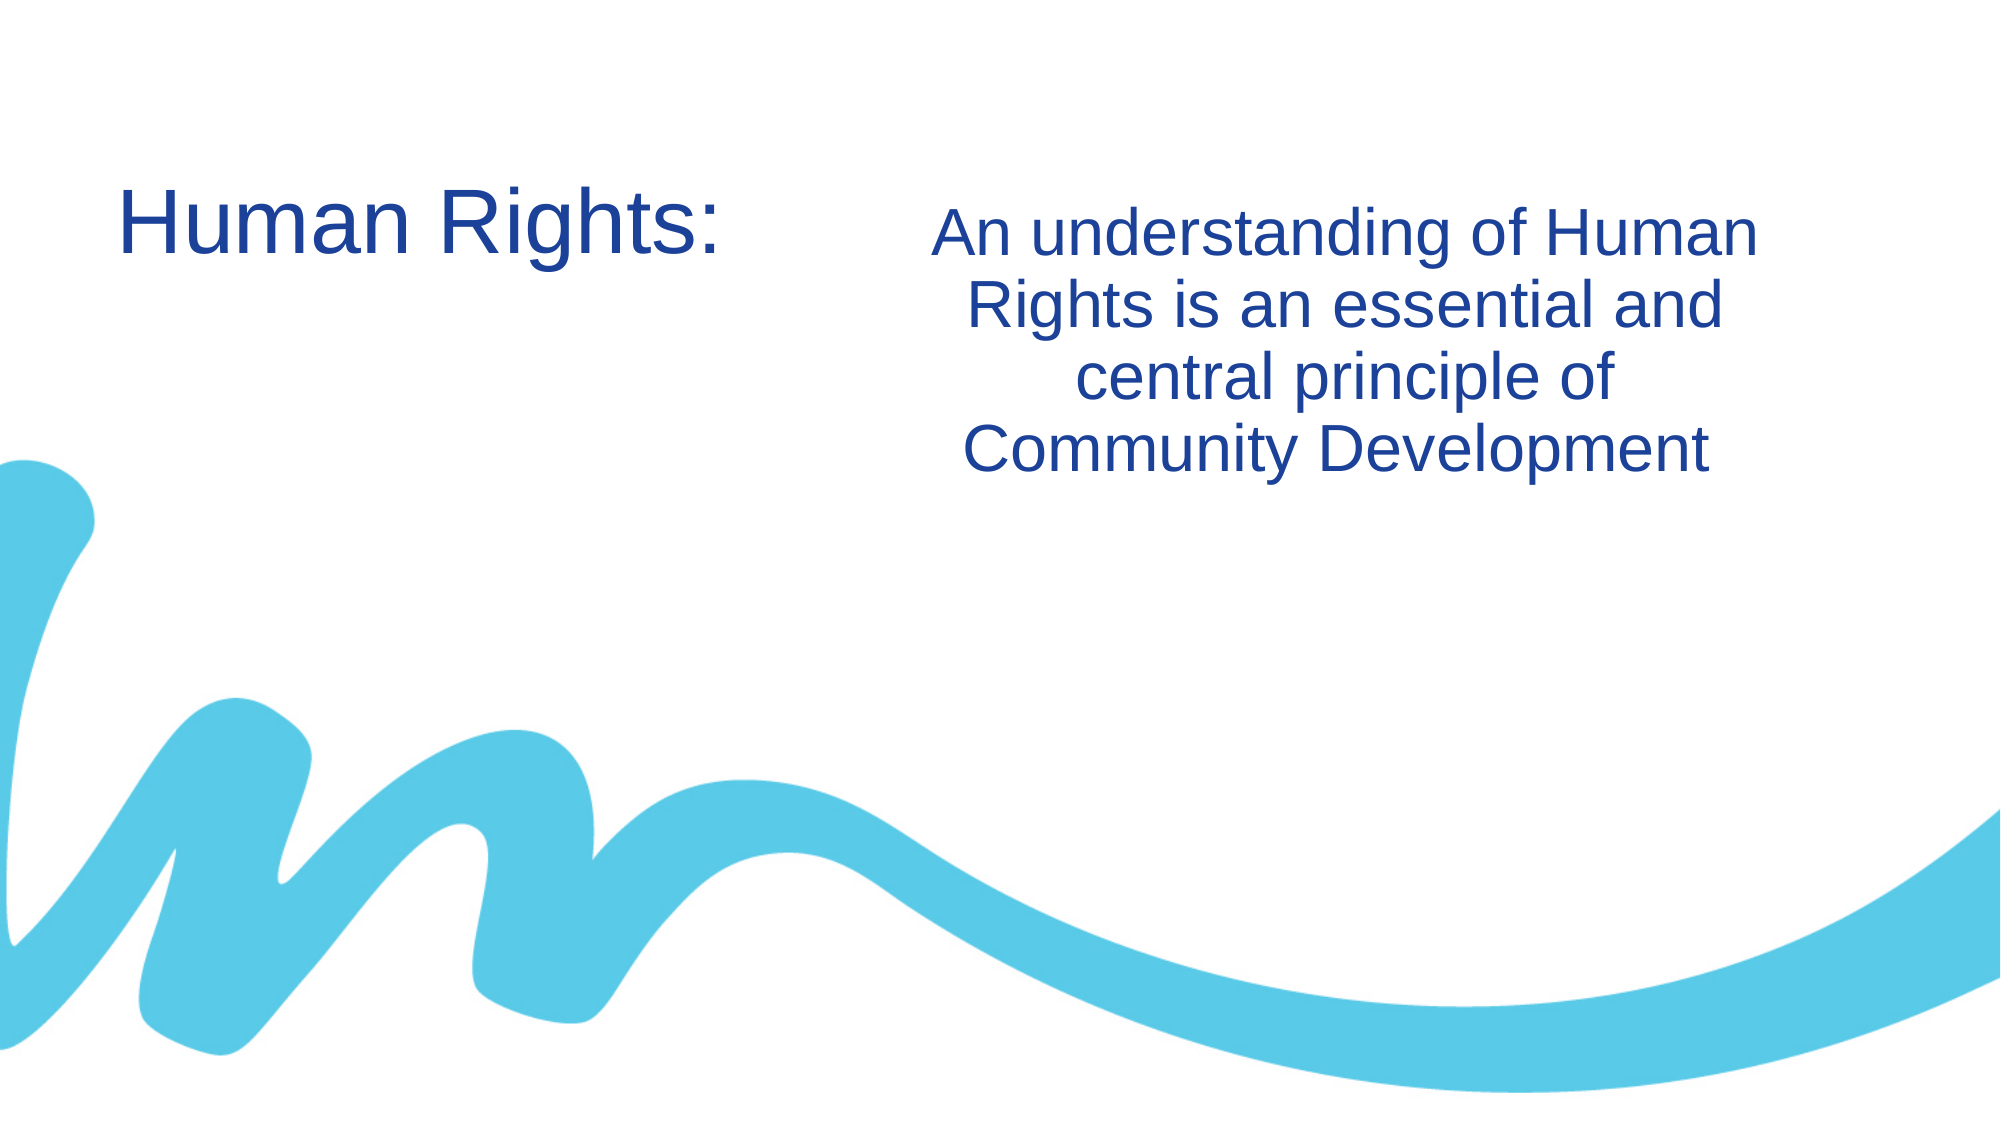

Human Rights:
An understanding of Human Rights is an essential and central principle of Community Development